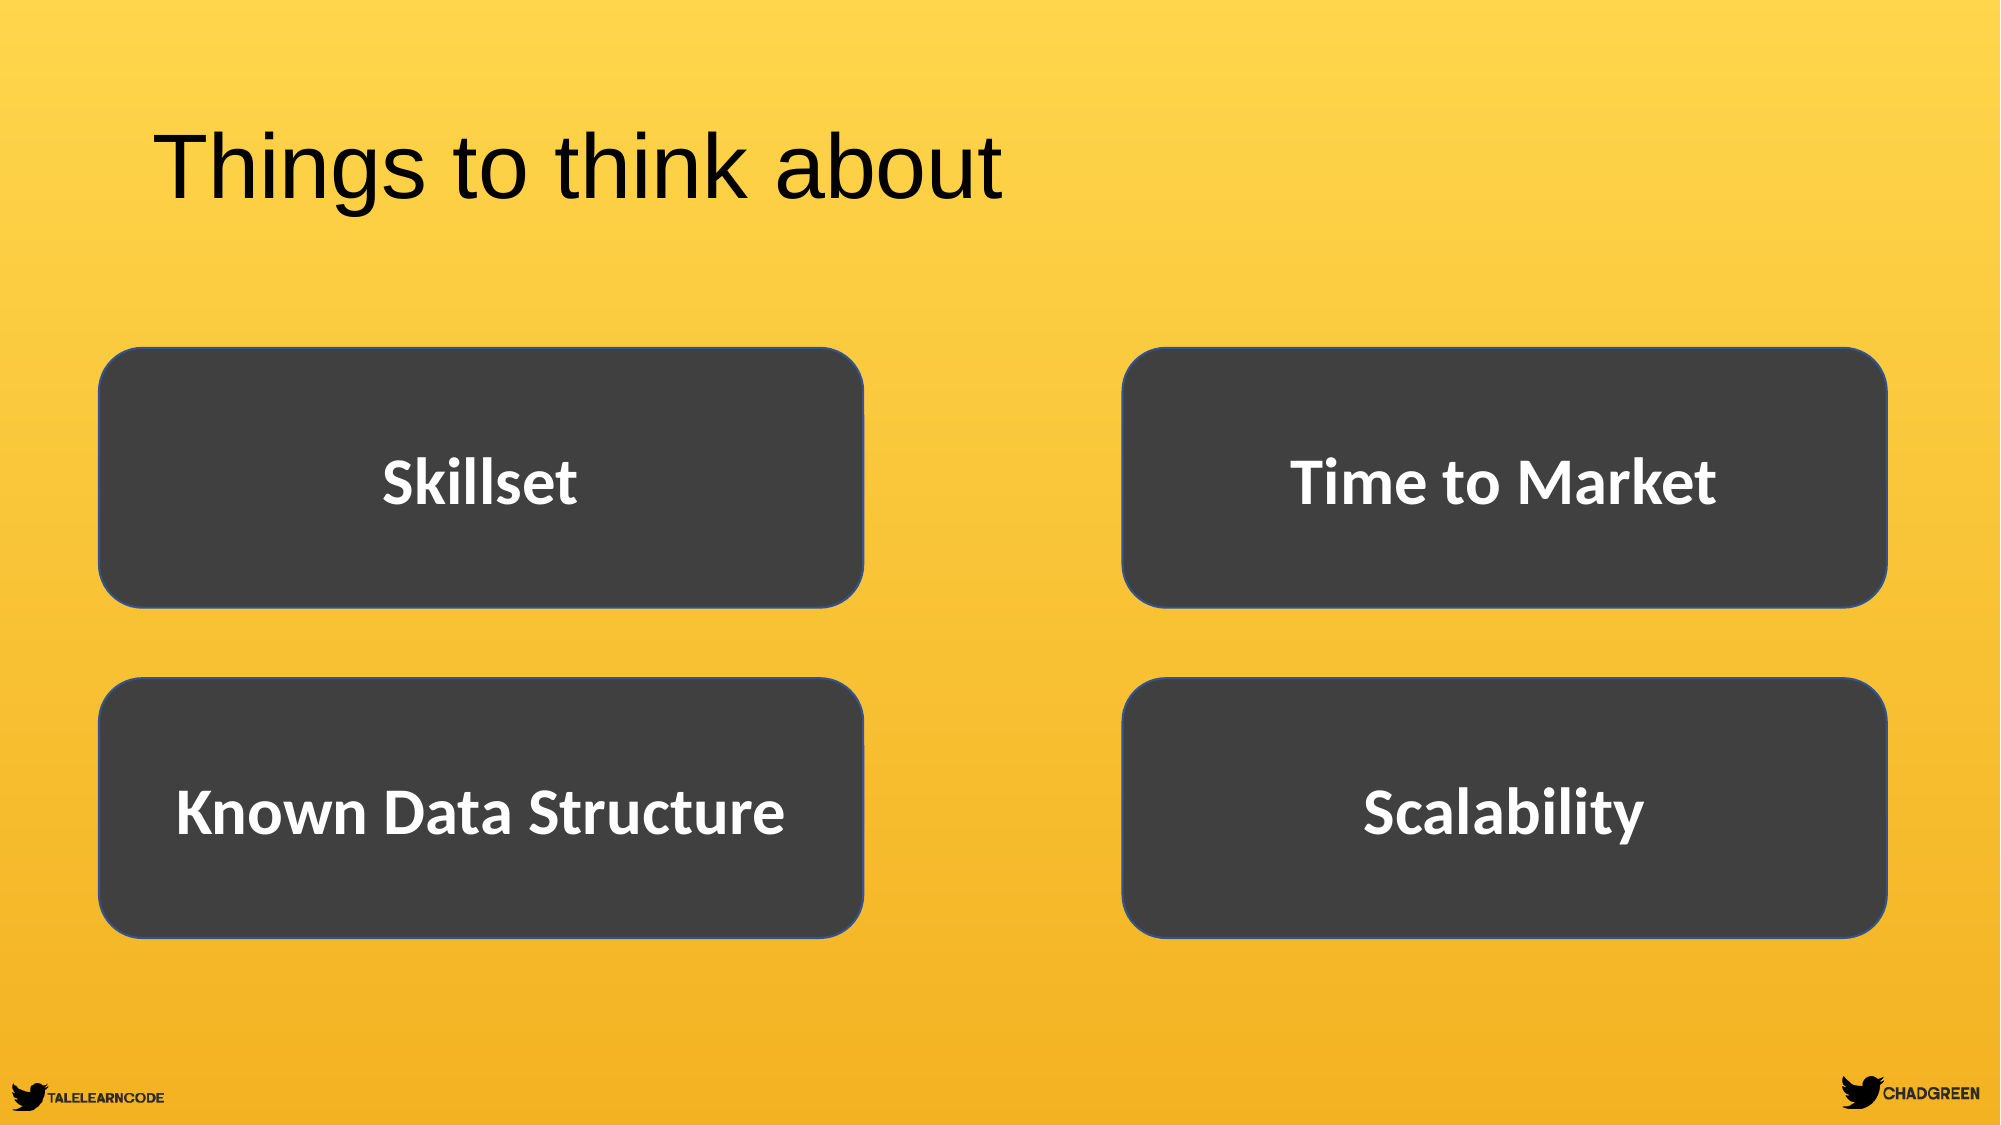

# Things to think about
Skillset
Time to Market
Known Data Structure
Scalability